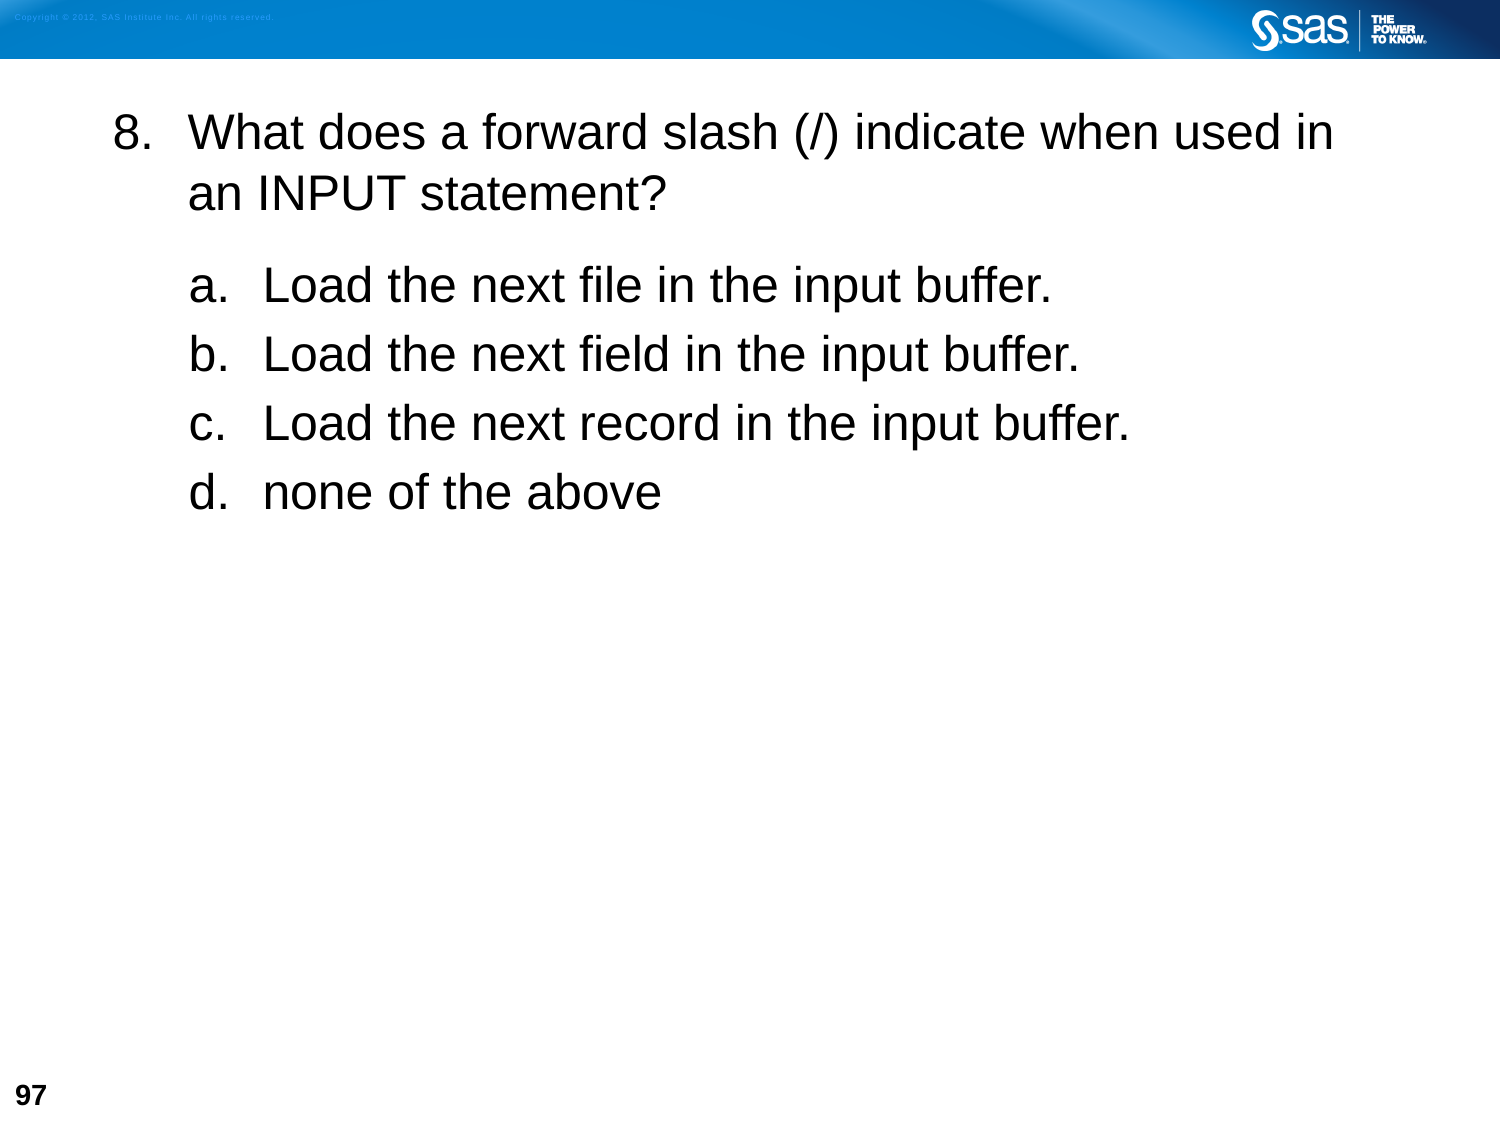

What does a forward slash (/) indicate when used in an INPUT statement?

Load the next file in the input buffer.
Load the next field in the input buffer.
Load the next record in the input buffer.
none of the above